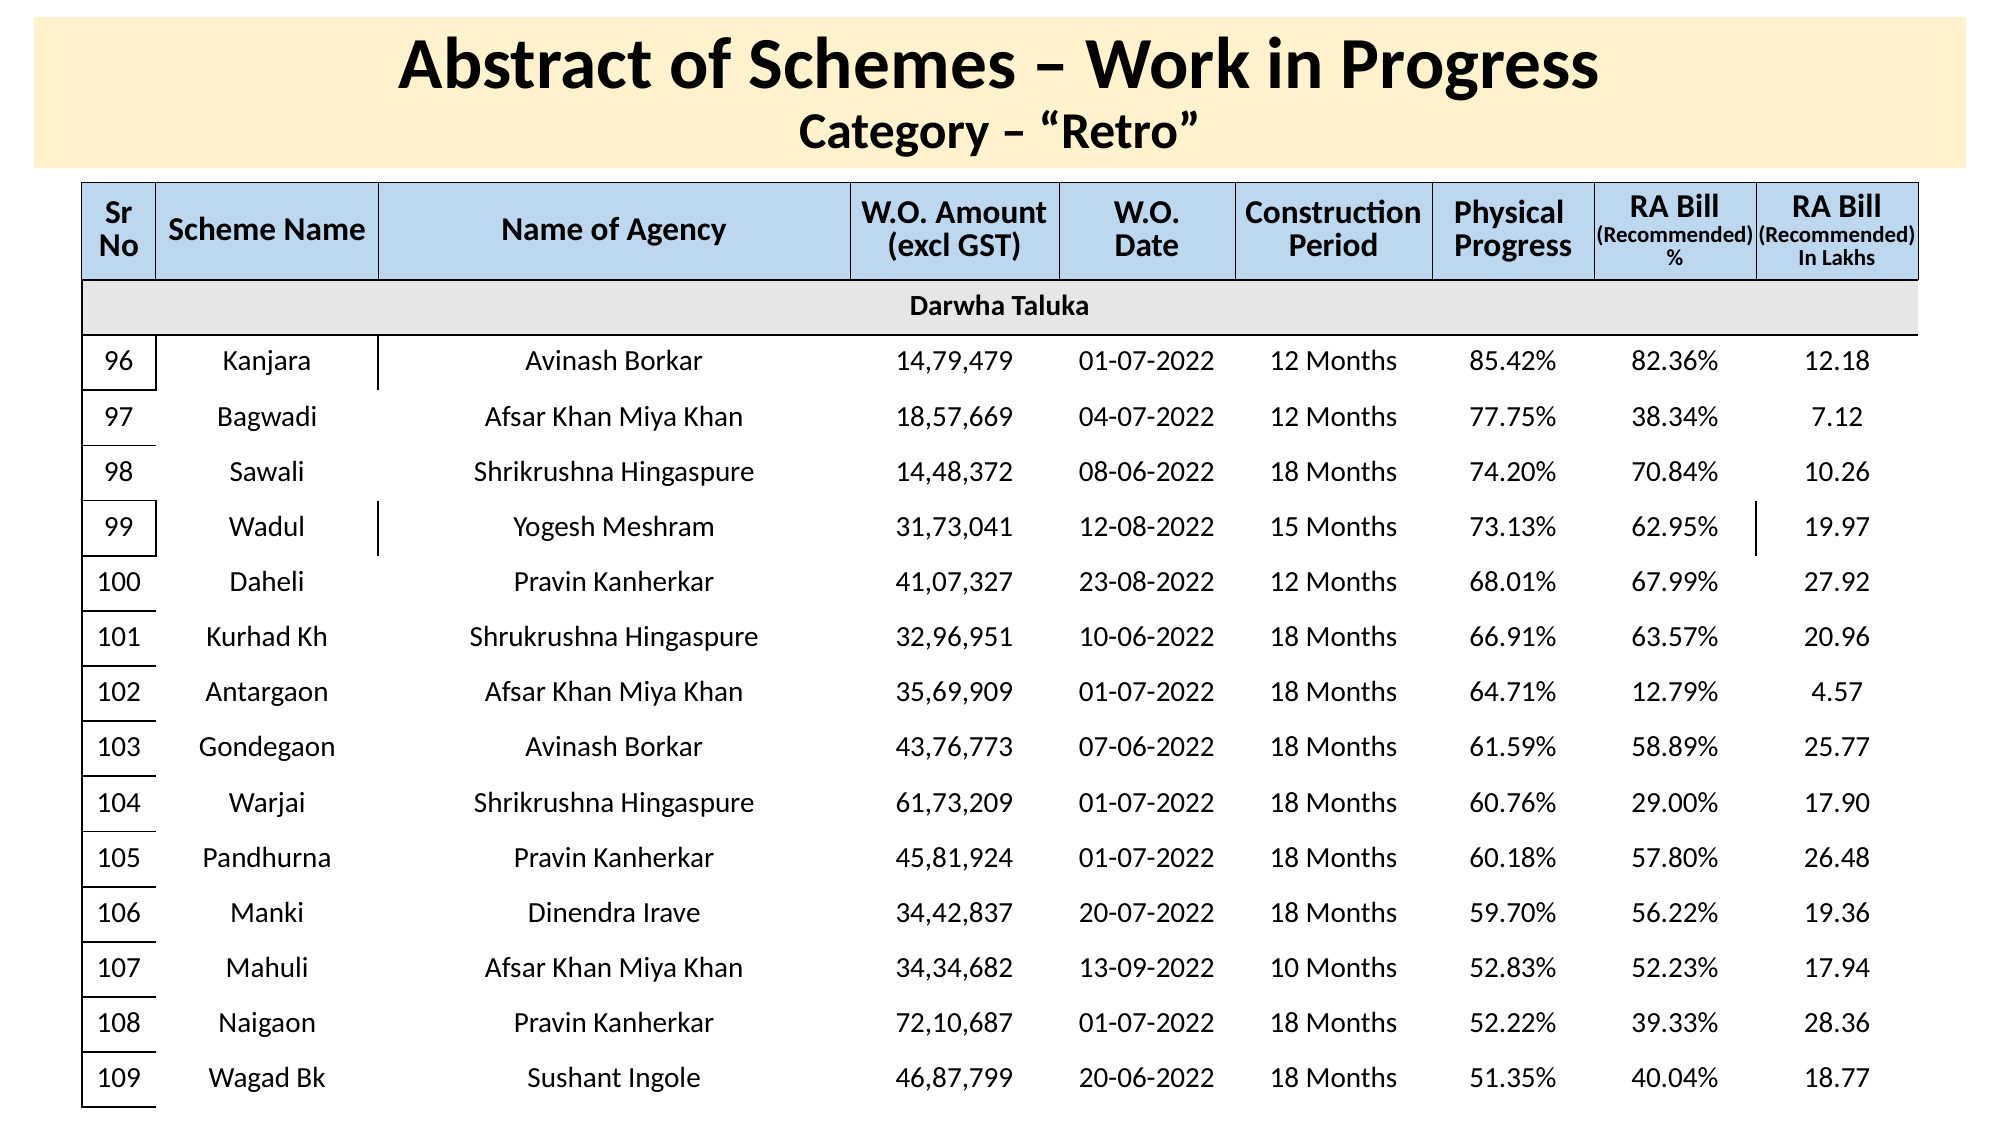

# Abstract of Schemes – Work in Progress Category – “Retro”
| Sr No | Scheme Name | Name of Agency | W.O. Amount (excl GST) | W.O. Date | Construction Period | Physical Progress | RA Bill (Recommended) % | RA Bill (Recommended) In Lakhs |
| --- | --- | --- | --- | --- | --- | --- | --- | --- |
| Darwha Taluka | Darwha Taluka |  |  |  |  |  |  |  |
| --- | --- | --- | --- | --- | --- | --- | --- | --- |
| 96 | Kanjara | Avinash Borkar | 14,79,479 | 01-07-2022 | 12 Months | 85.42% | 82.36% | 12.18 |
| 97 | Bagwadi | Afsar Khan Miya Khan | 18,57,669 | 04-07-2022 | 12 Months | 77.75% | 38.34% | 7.12 |
| 98 | Sawali | Shrikrushna Hingaspure | 14,48,372 | 08-06-2022 | 18 Months | 74.20% | 70.84% | 10.26 |
| 99 | Wadul | Yogesh Meshram | 31,73,041 | 12-08-2022 | 15 Months | 73.13% | 62.95% | 19.97 |
| 100 | Daheli | Pravin Kanherkar | 41,07,327 | 23-08-2022 | 12 Months | 68.01% | 67.99% | 27.92 |
| 101 | Kurhad Kh | Shrukrushna Hingaspure | 32,96,951 | 10-06-2022 | 18 Months | 66.91% | 63.57% | 20.96 |
| 102 | Antargaon | Afsar Khan Miya Khan | 35,69,909 | 01-07-2022 | 18 Months | 64.71% | 12.79% | 4.57 |
| 103 | Gondegaon | Avinash Borkar | 43,76,773 | 07-06-2022 | 18 Months | 61.59% | 58.89% | 25.77 |
| 104 | Warjai | Shrikrushna Hingaspure | 61,73,209 | 01-07-2022 | 18 Months | 60.76% | 29.00% | 17.90 |
| 105 | Pandhurna | Pravin Kanherkar | 45,81,924 | 01-07-2022 | 18 Months | 60.18% | 57.80% | 26.48 |
| 106 | Manki | Dinendra Irave | 34,42,837 | 20-07-2022 | 18 Months | 59.70% | 56.22% | 19.36 |
| 107 | Mahuli | Afsar Khan Miya Khan | 34,34,682 | 13-09-2022 | 10 Months | 52.83% | 52.23% | 17.94 |
| 108 | Naigaon | Pravin Kanherkar | 72,10,687 | 01-07-2022 | 18 Months | 52.22% | 39.33% | 28.36 |
| 109 | Wagad Bk | Sushant Ingole | 46,87,799 | 20-06-2022 | 18 Months | 51.35% | 40.04% | 18.77 |